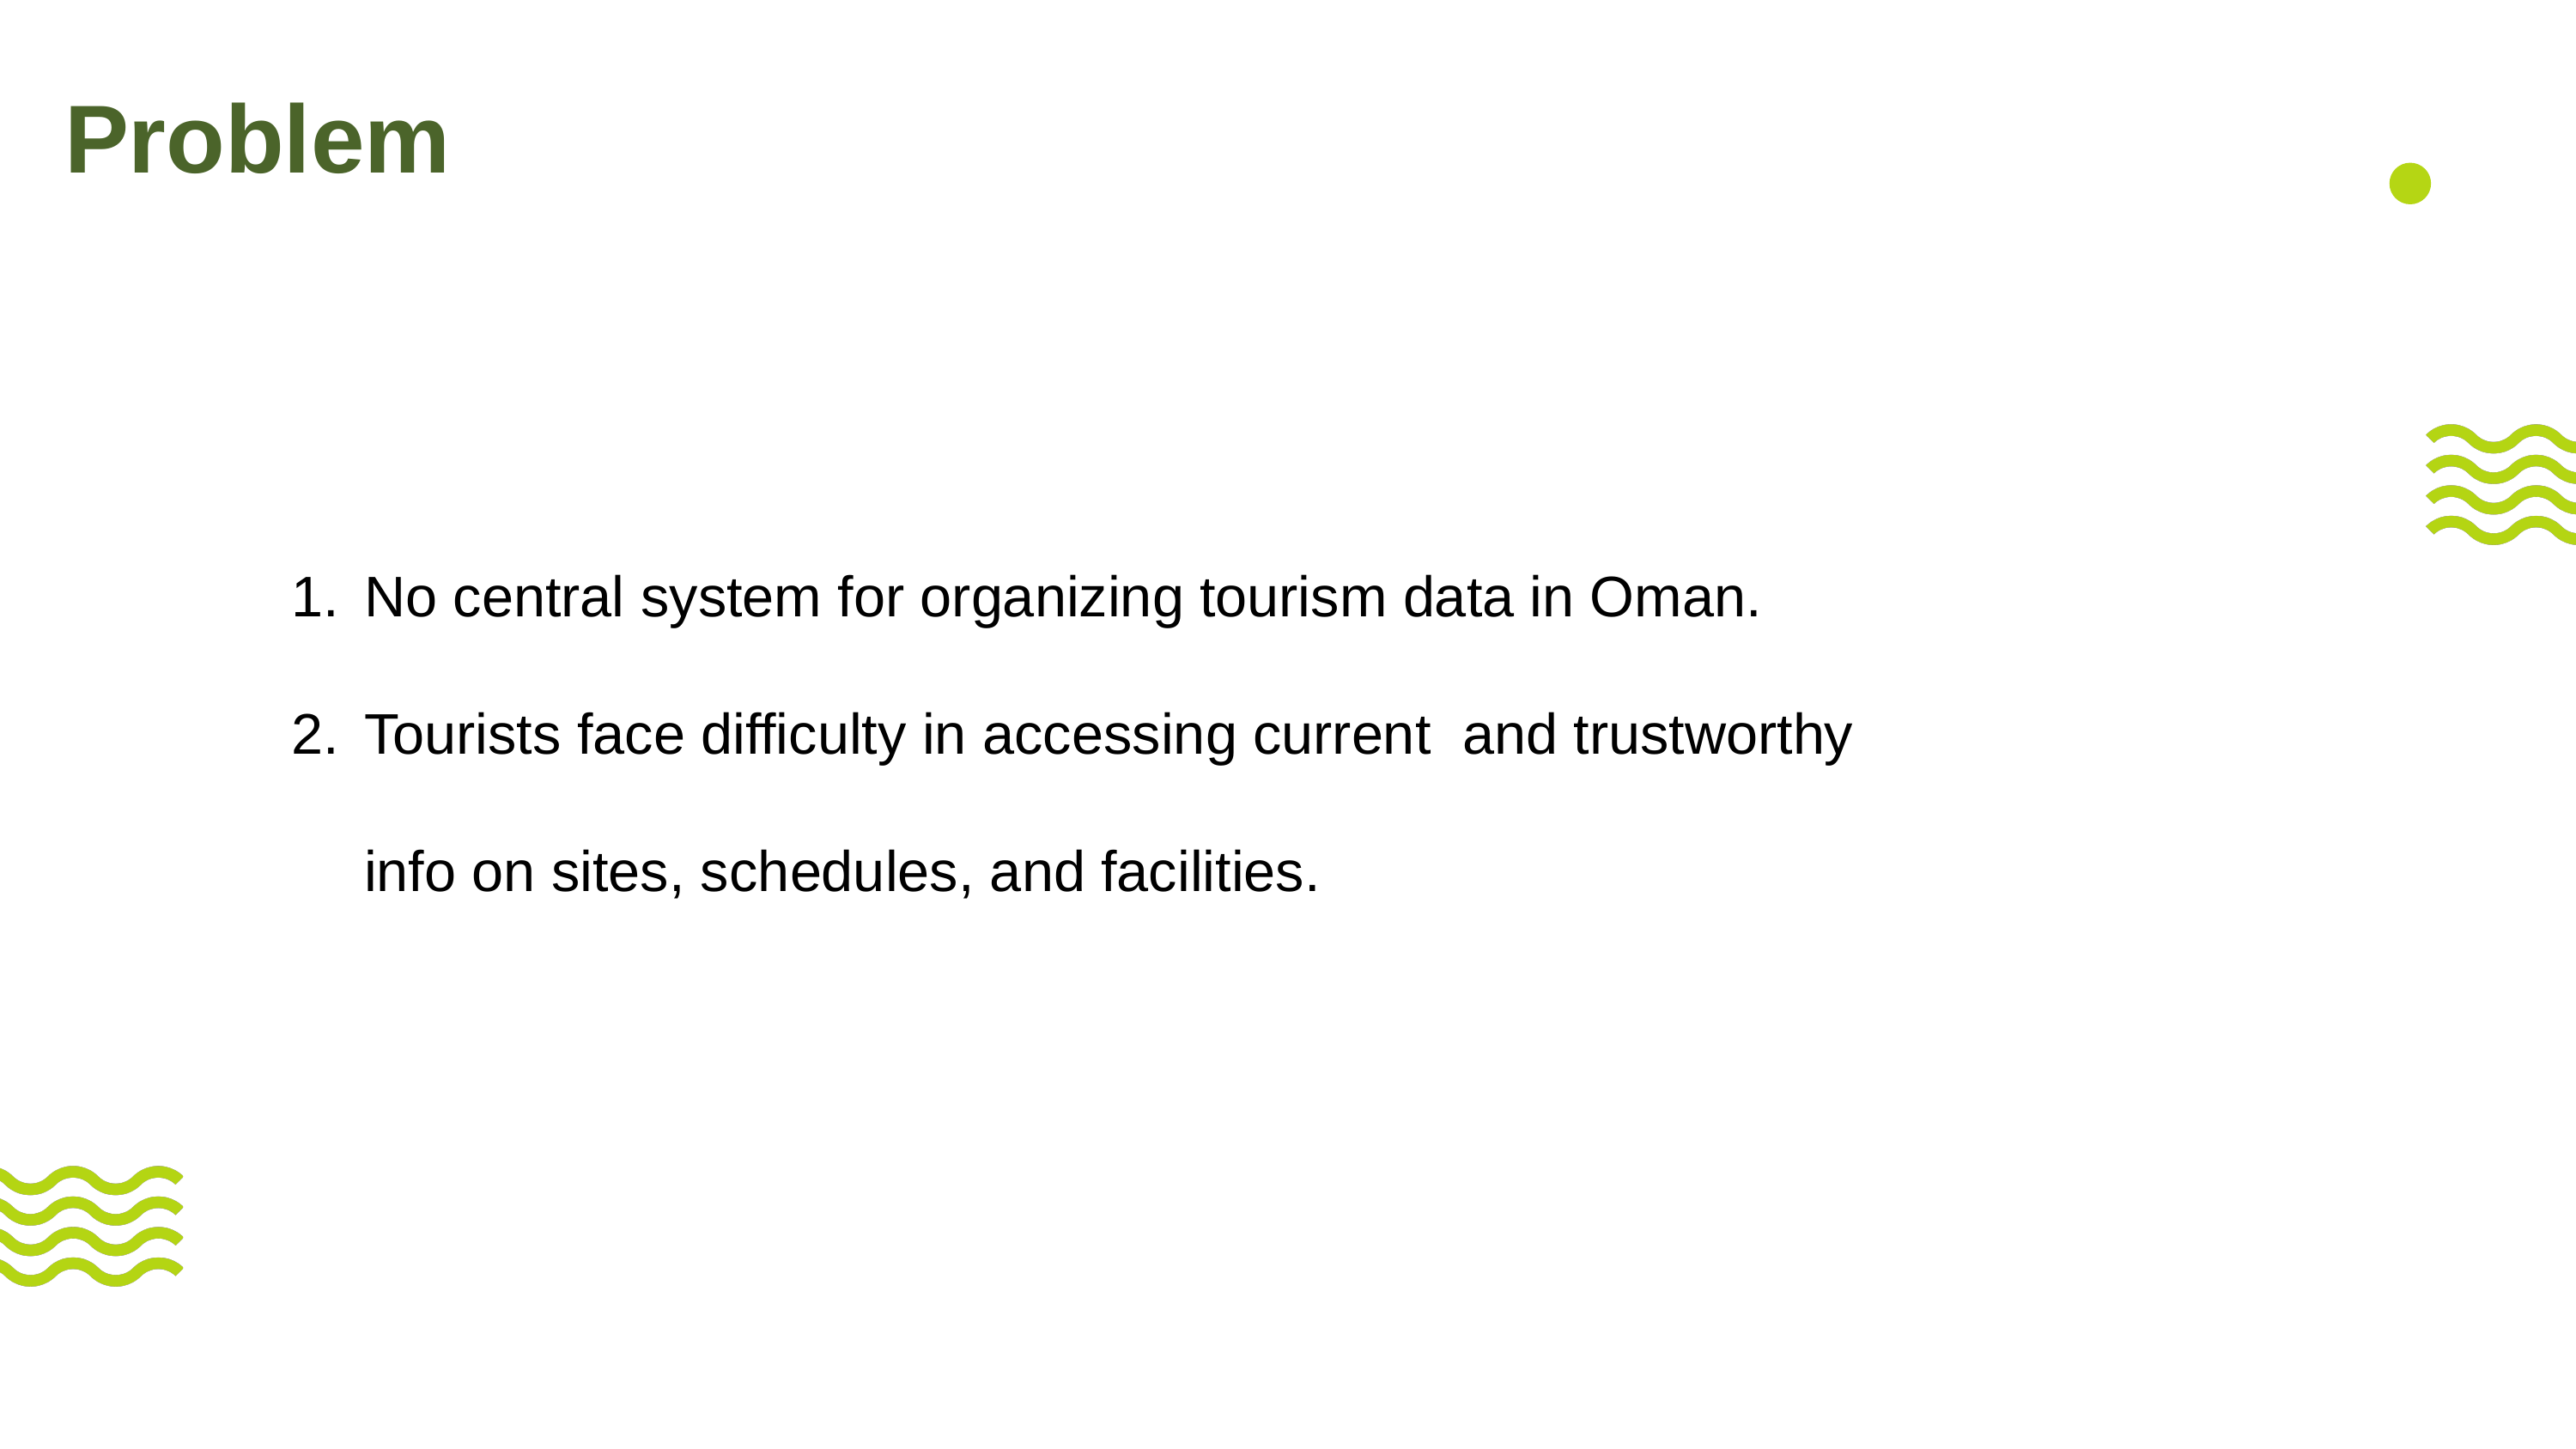

Problem

No central system for organizing tourism data in Oman.
Tourists face difficulty in accessing current  and trustworthy info on sites, schedules, and facilities.